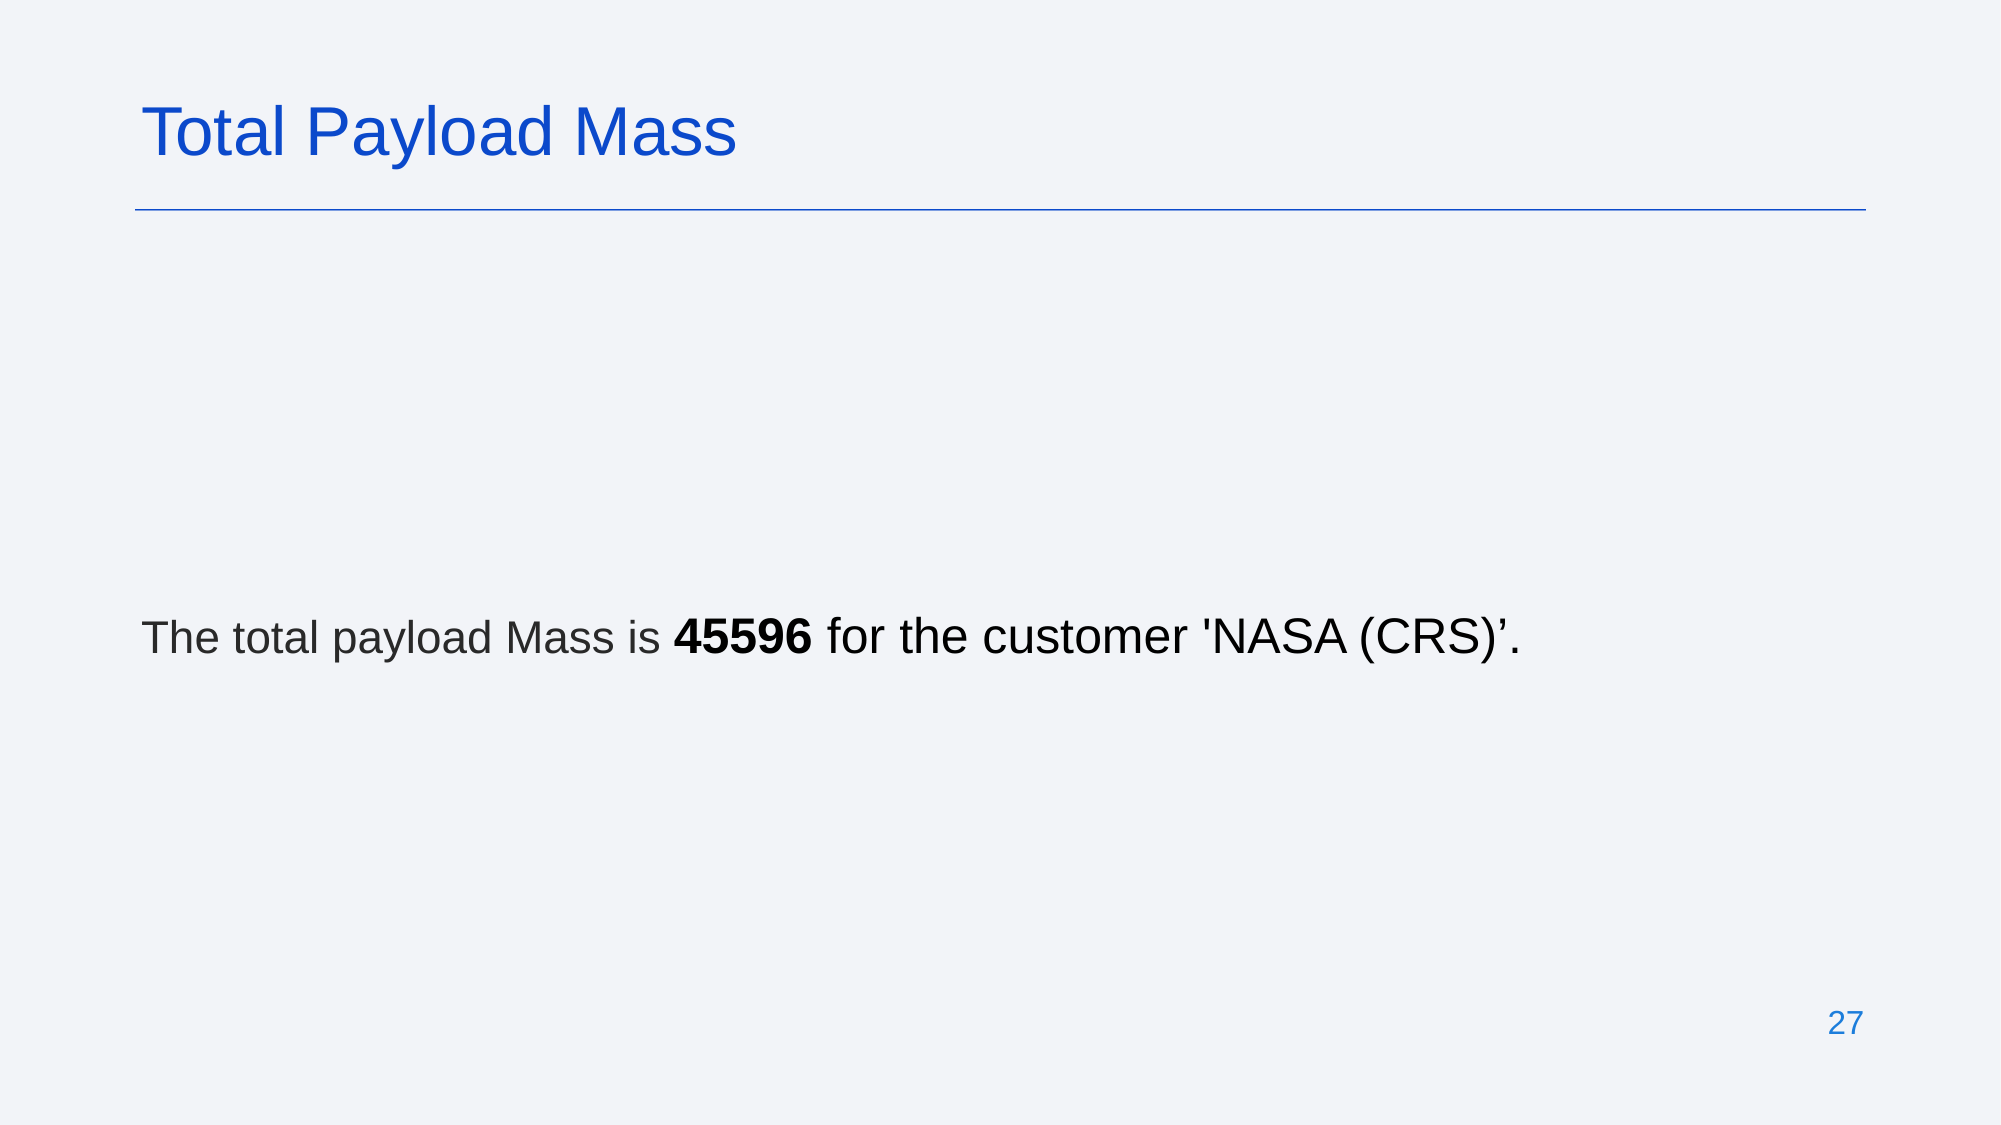

Total Payload Mass
The total payload Mass is 45596 for the customer 'NASA (CRS)’.

27